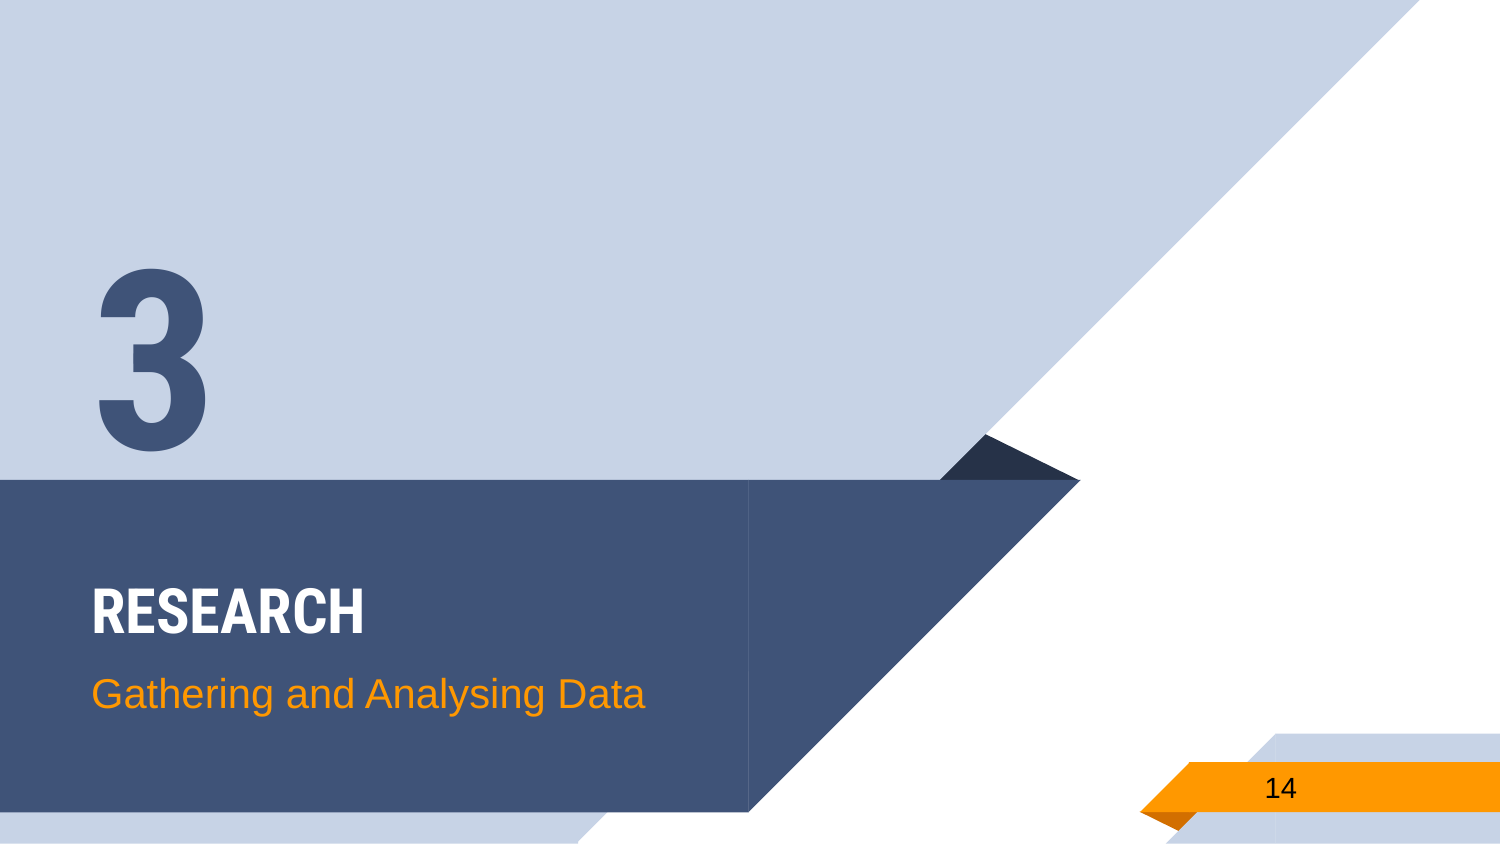

3
# RESEARCH
Gathering and Analysing Data
14